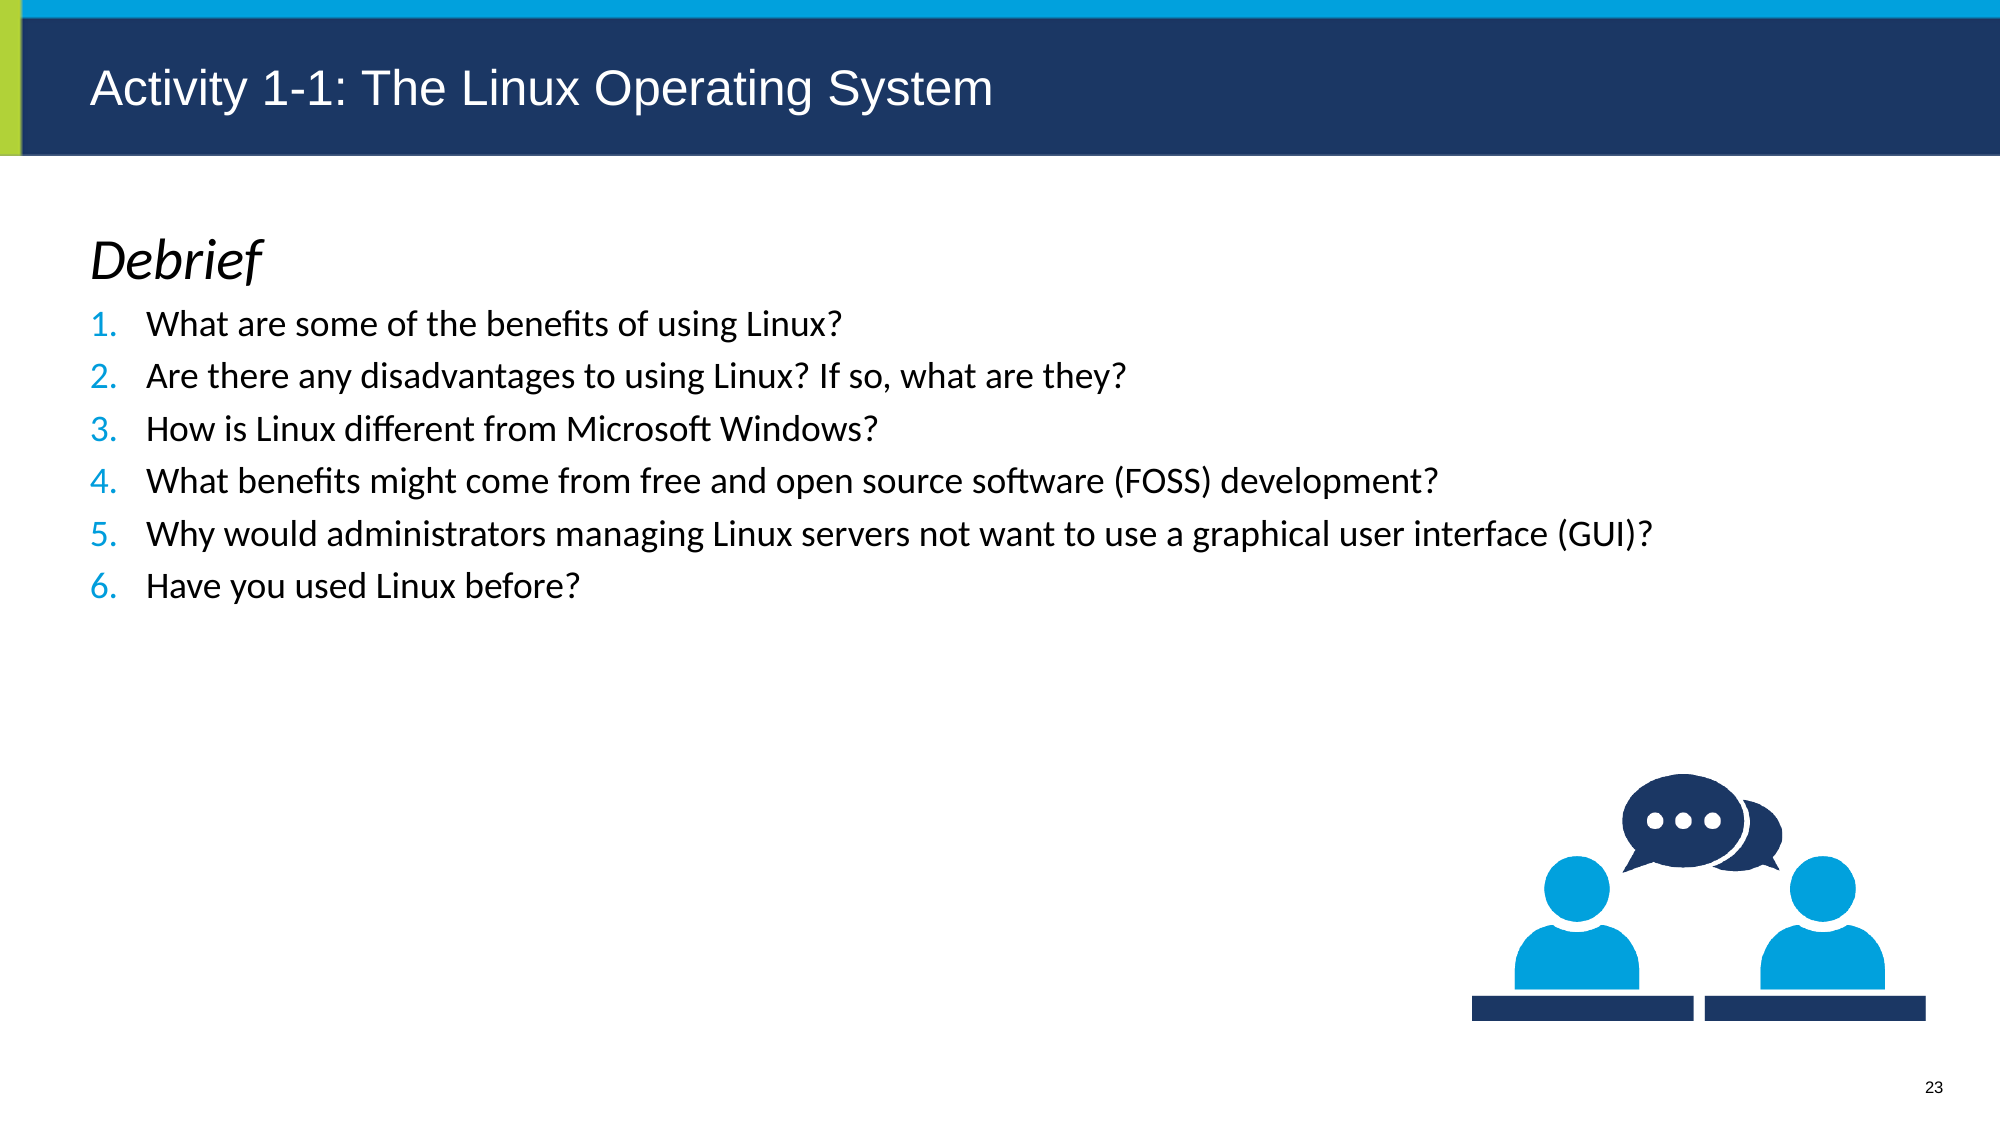

# Activity 1-1: The Linux Operating System
Debrief
What are some of the benefits of using Linux?
Are there any disadvantages to using Linux? If so, what are they?
How is Linux different from Microsoft Windows?
What benefits might come from free and open source software (FOSS) development?
Why would administrators managing Linux servers not want to use a graphical user interface (GUI)?
Have you used Linux before?
23